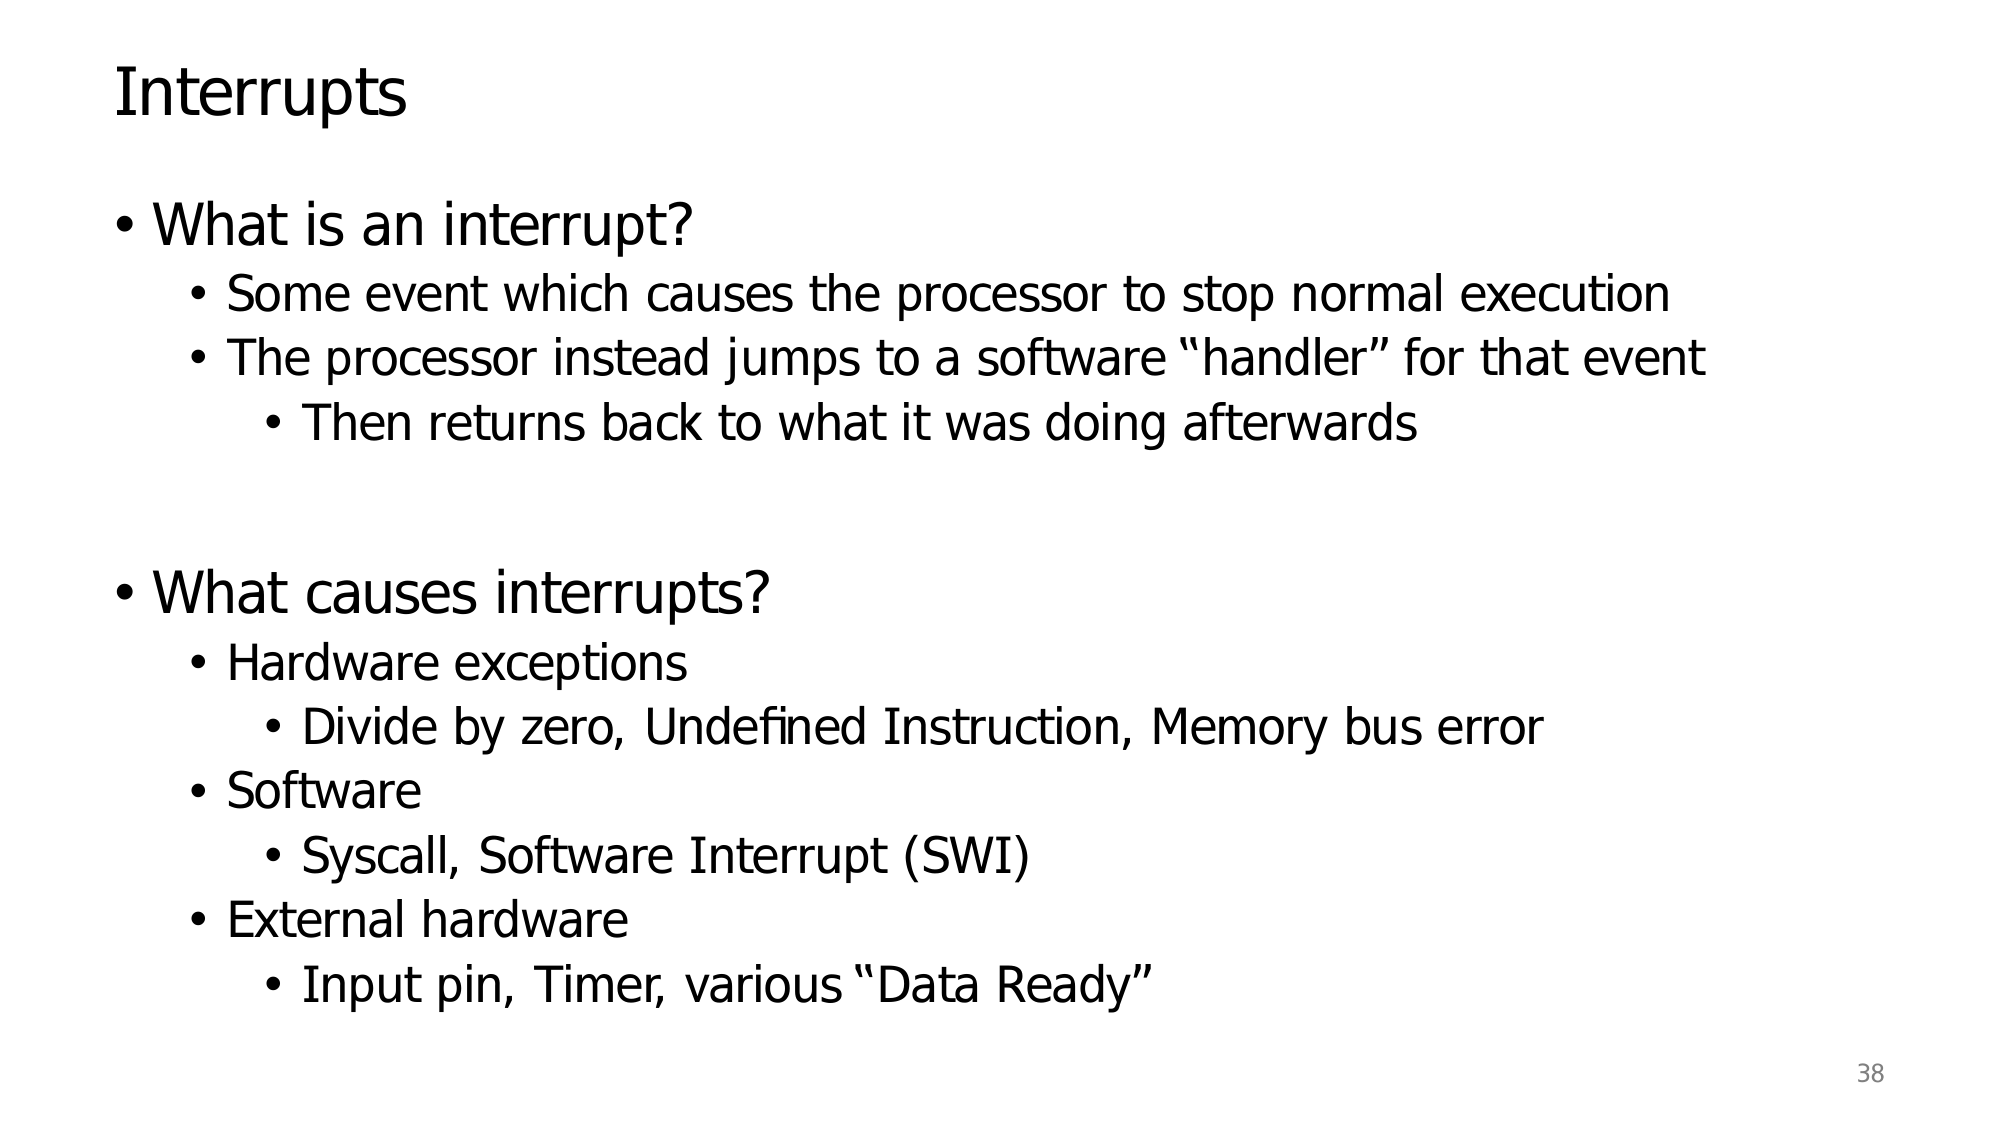

# Interrupts
What is an interrupt?
Some event which causes the processor to stop normal execution
The processor instead jumps to a software “handler” for that event
Then returns back to what it was doing afterwards

What causes interrupts?
Hardware exceptions
Divide by zero, Undefined Instruction, Memory bus error
Software
Syscall, Software Interrupt (SWI)
External hardware
Input pin, Timer, various “Data Ready”
38